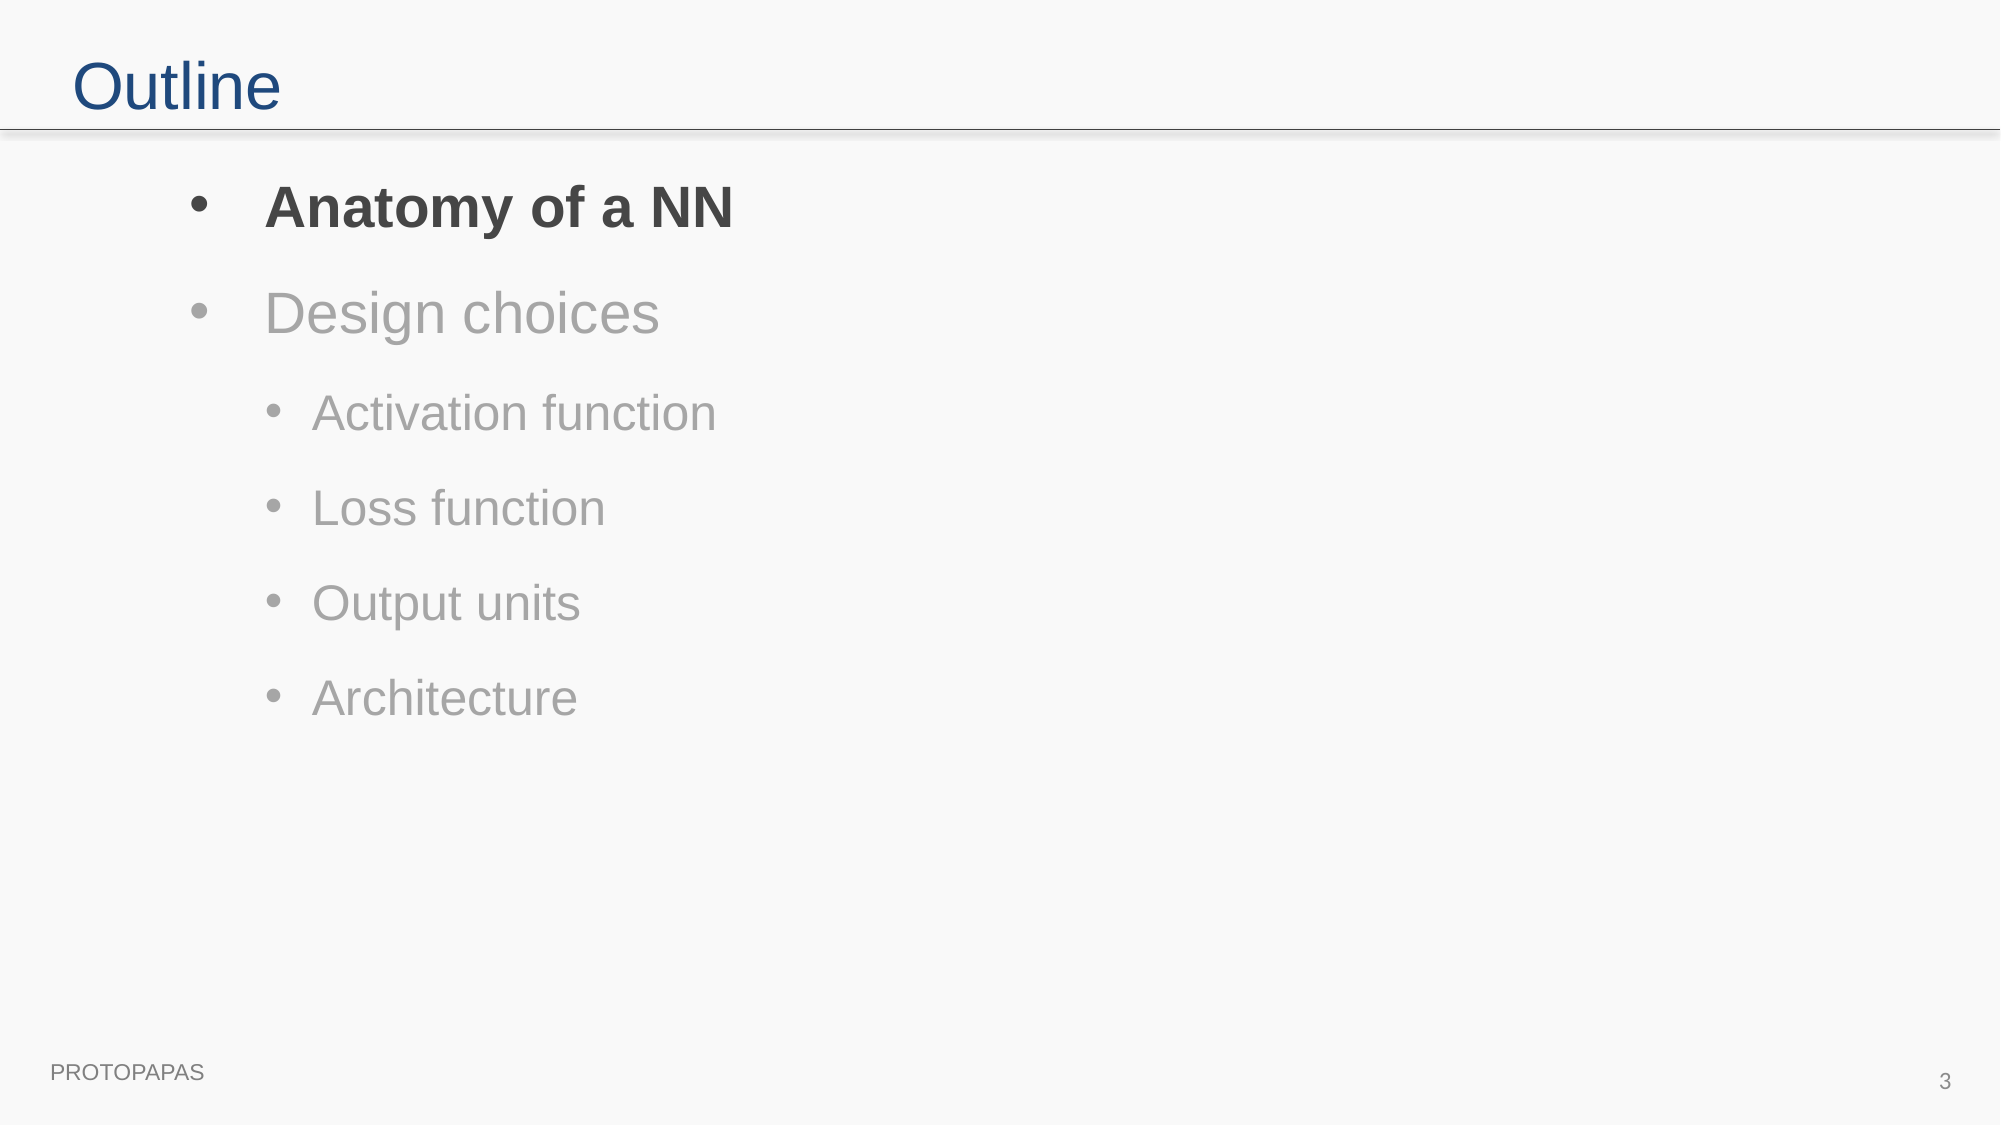

# Outline
Anatomy of a NN
Design choices
Activation function
Loss function
Output units
Architecture

3